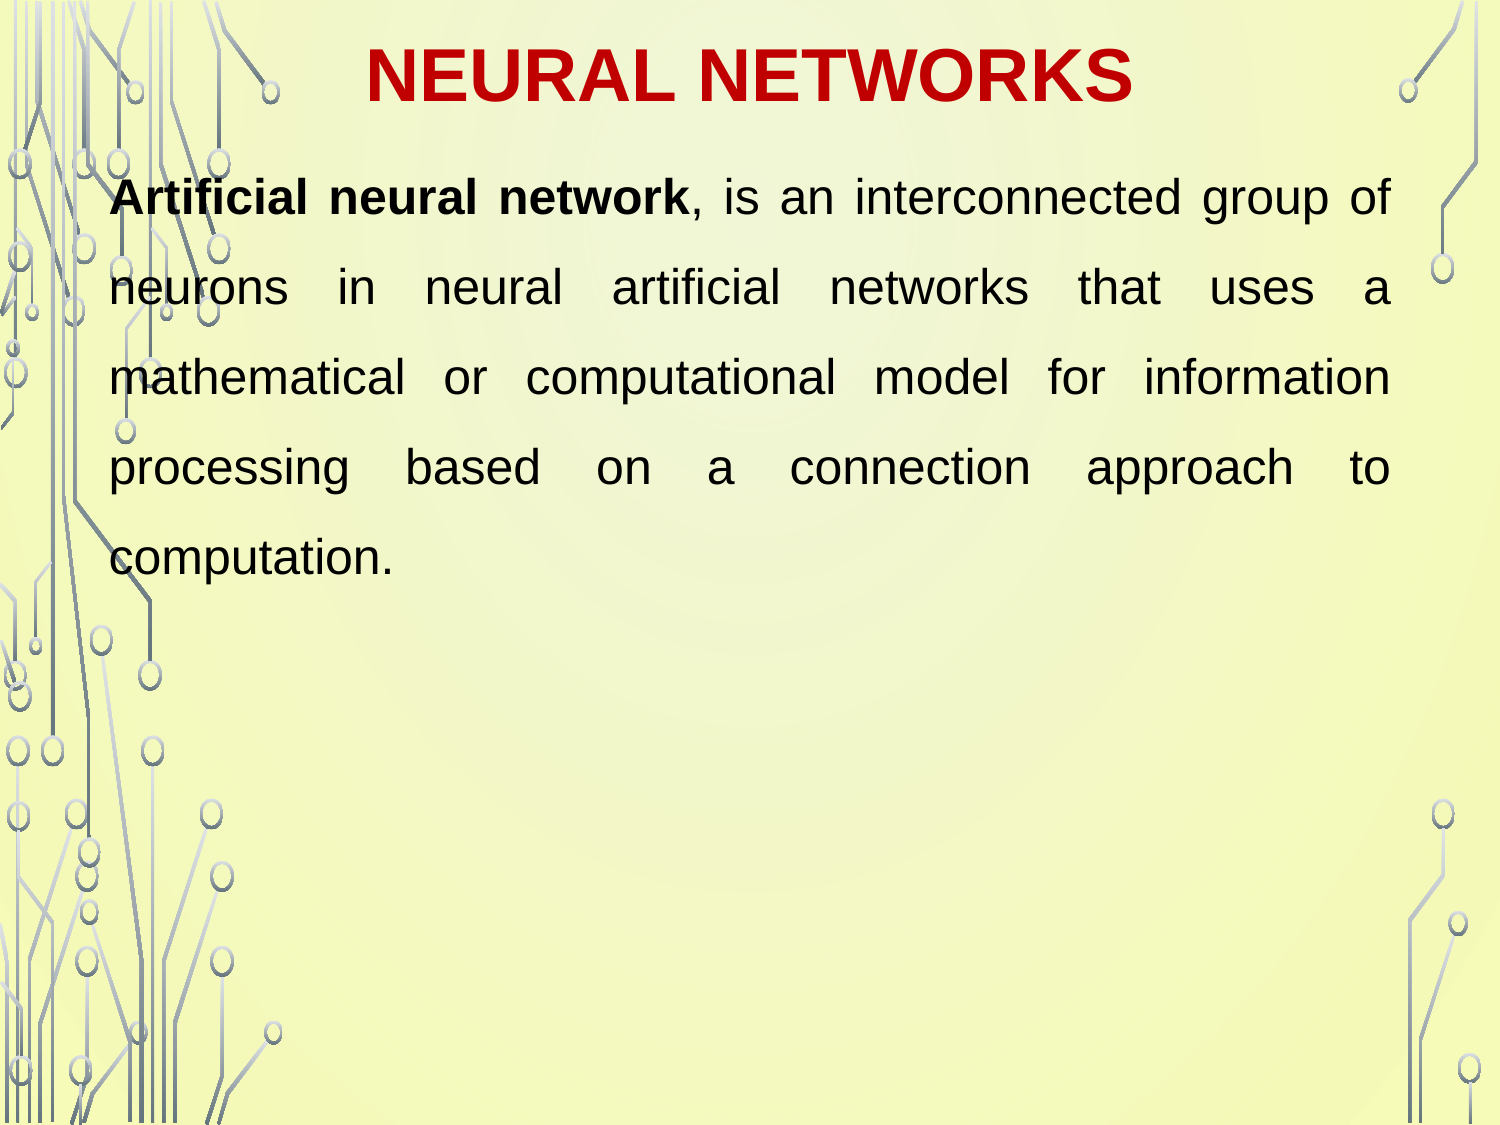

# Neural Networks
Artificial neural network, is an interconnected group of neurons in neural artificial networks that uses a mathematical or computational model for information processing based on a connection approach to computation.